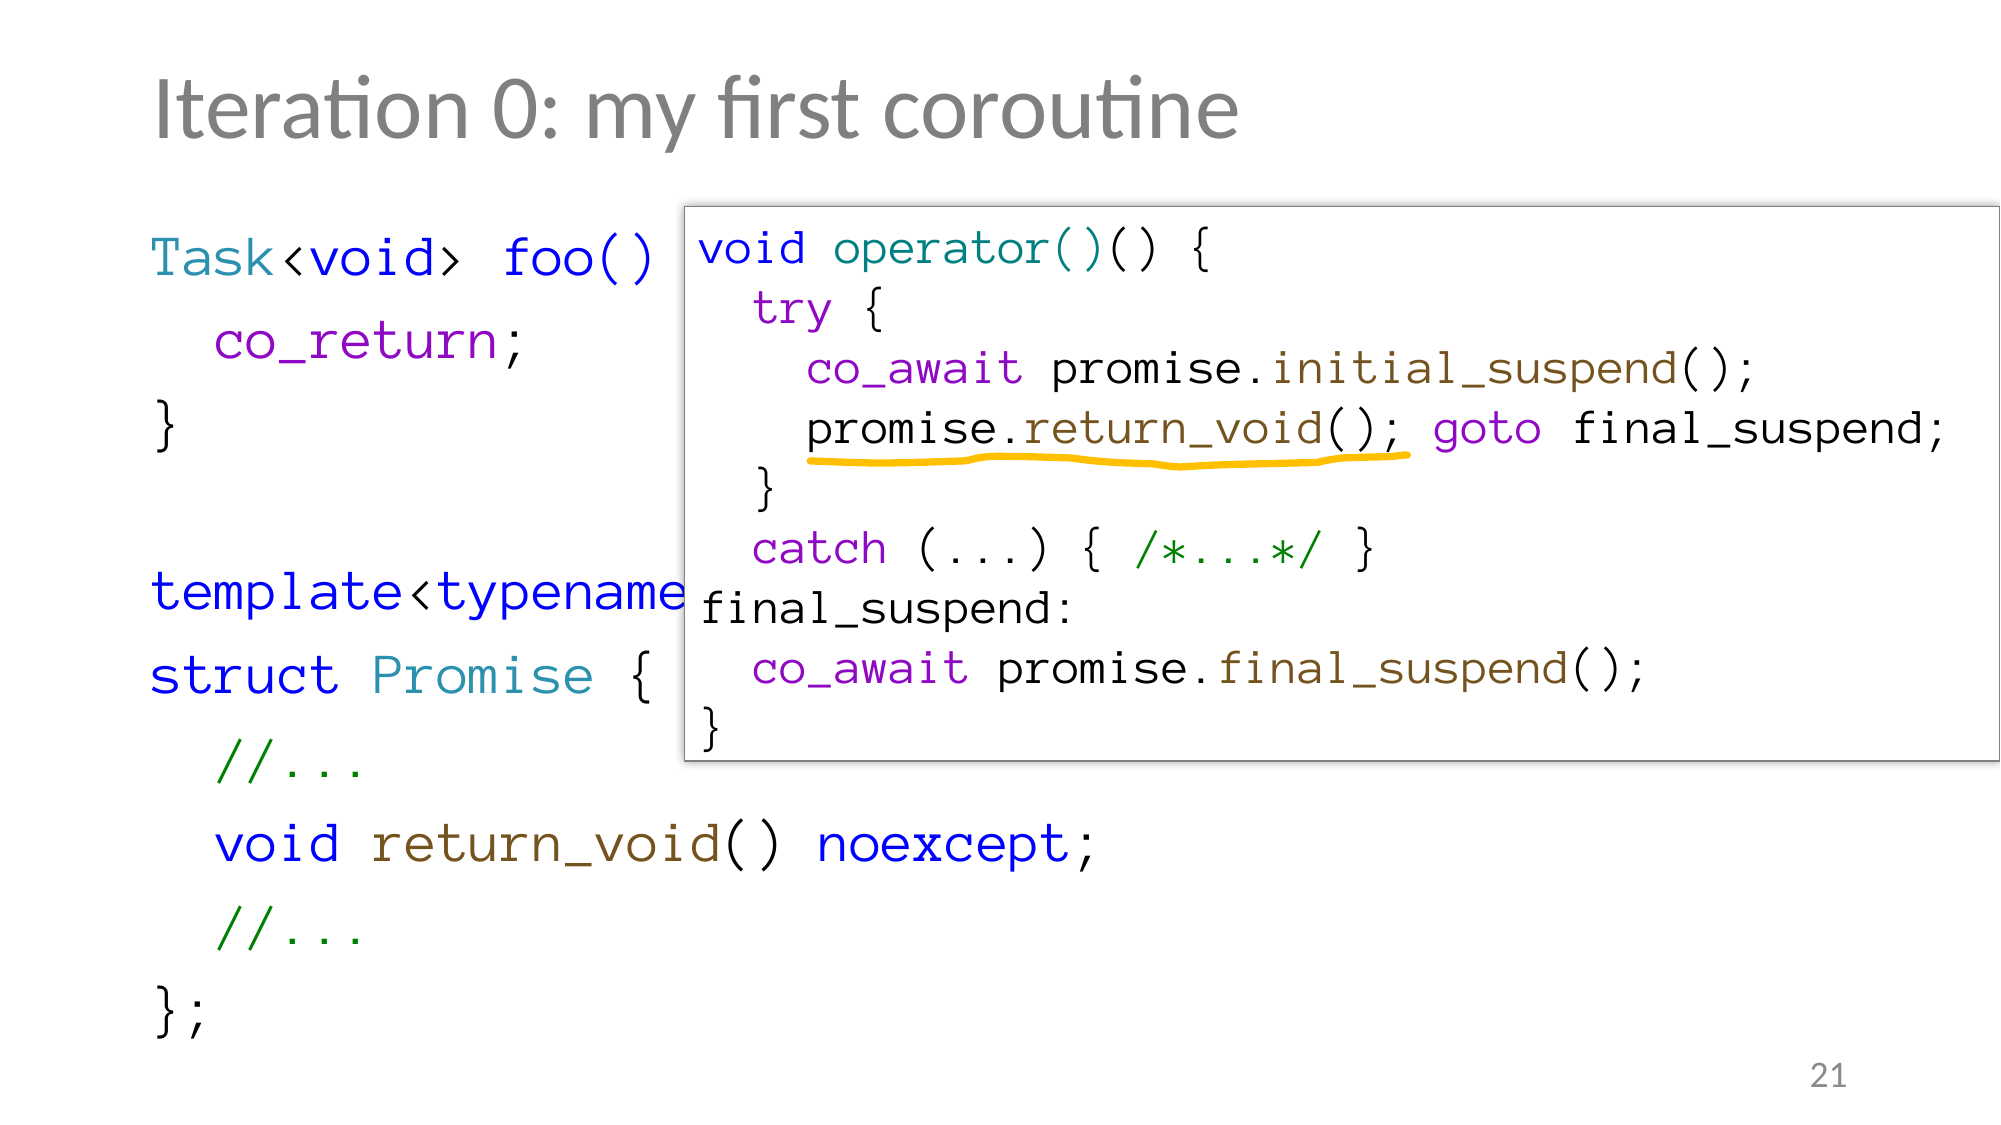

# Iteration 0: my first coroutine
void operator()() {
  try {
    co_await promise.initial_suspend();
    promise.return_void(); goto final_suspend;
  }
  catch (...) { /*...*/ }
final_suspend:
  co_await promise.final_suspend();
}
Task<void> foo() {
  co_return;
}

template<typename T>
struct Promise {
  //...
  void return_void() noexcept;
  //...
};

21